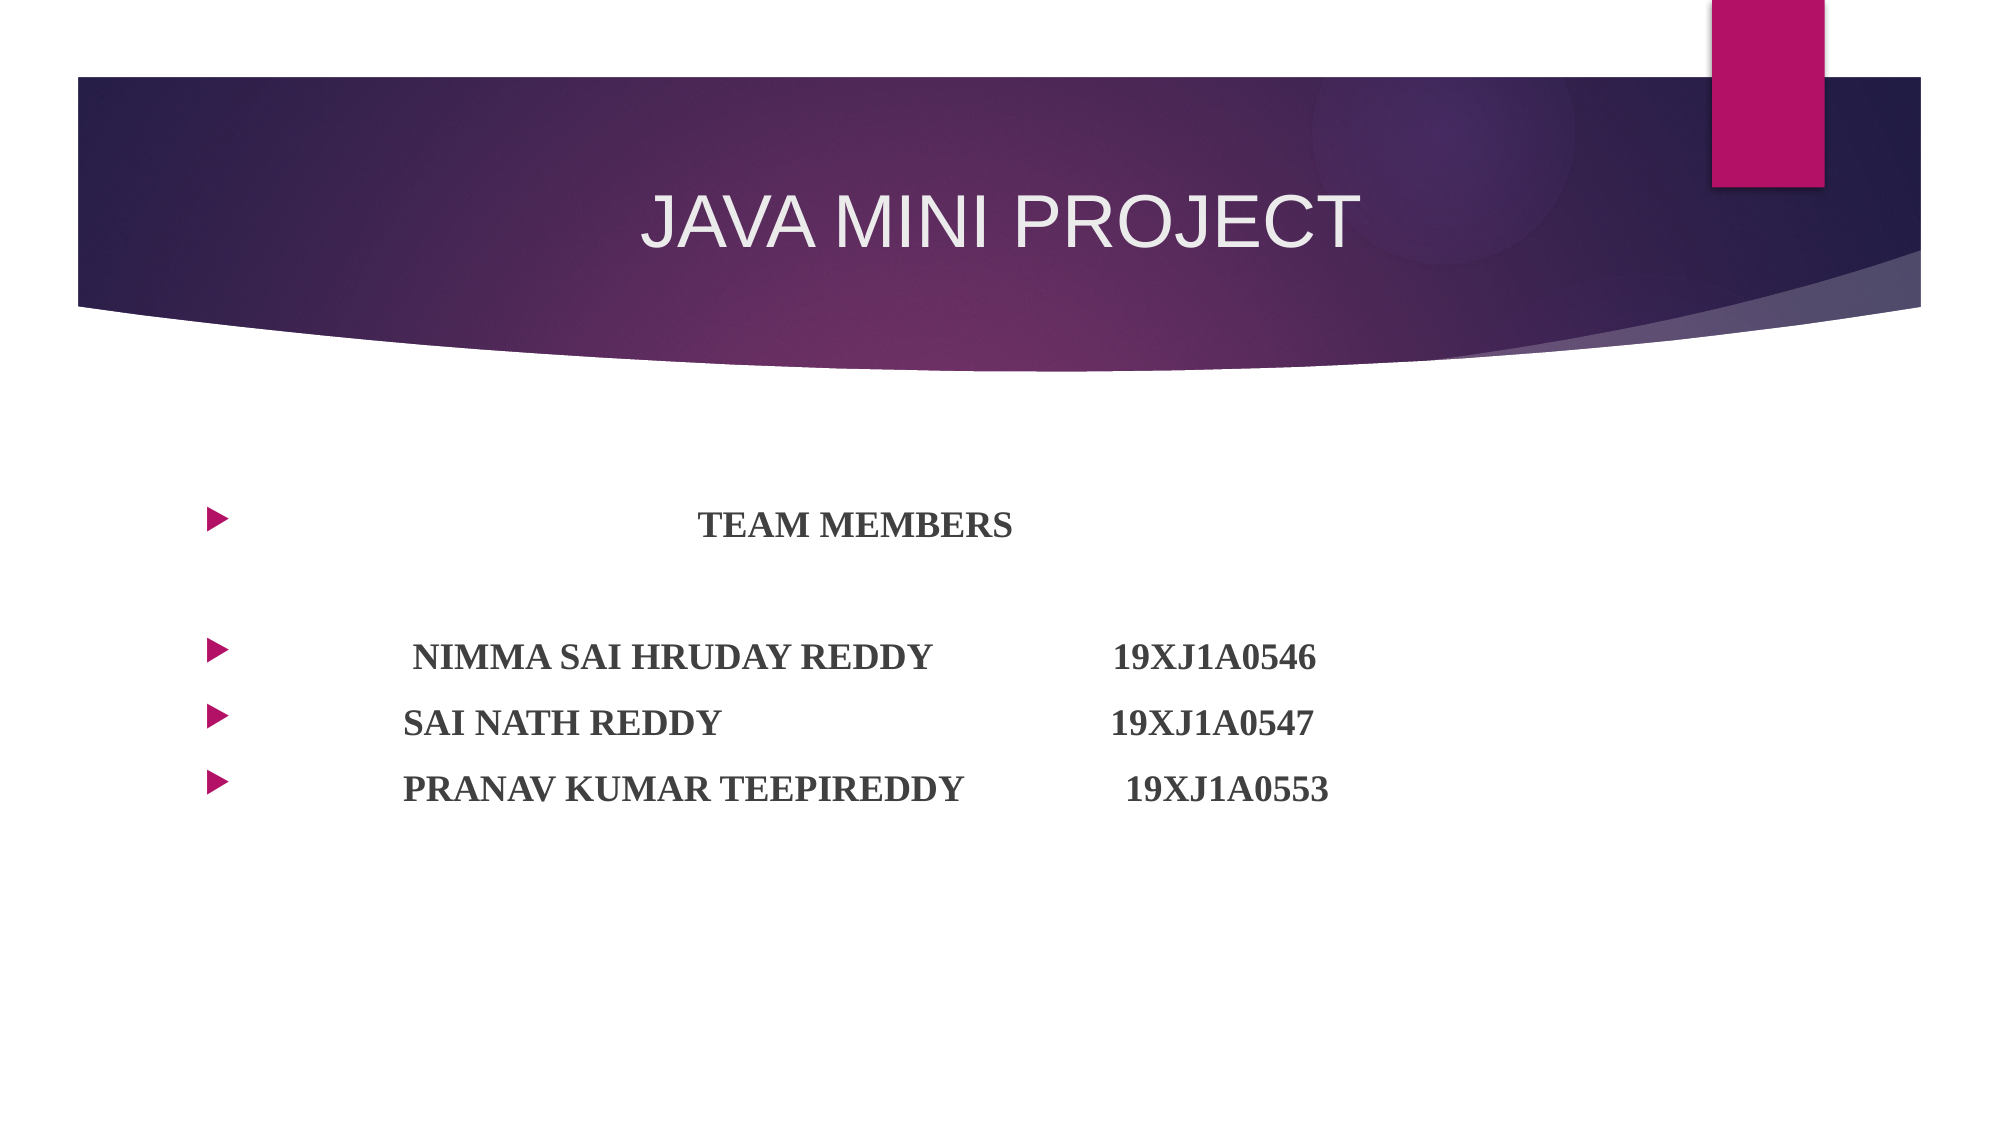

# JAVA MINI PROJECT

                                              TEAM MEMBERS

                NIMMA SAI HRUDAY REDDY                   19XJ1A0546
               SAI NATH REDDY                                         19XJ1A0547
               PRANAV KUMAR TEEPIREDDY                 19XJ1A0553